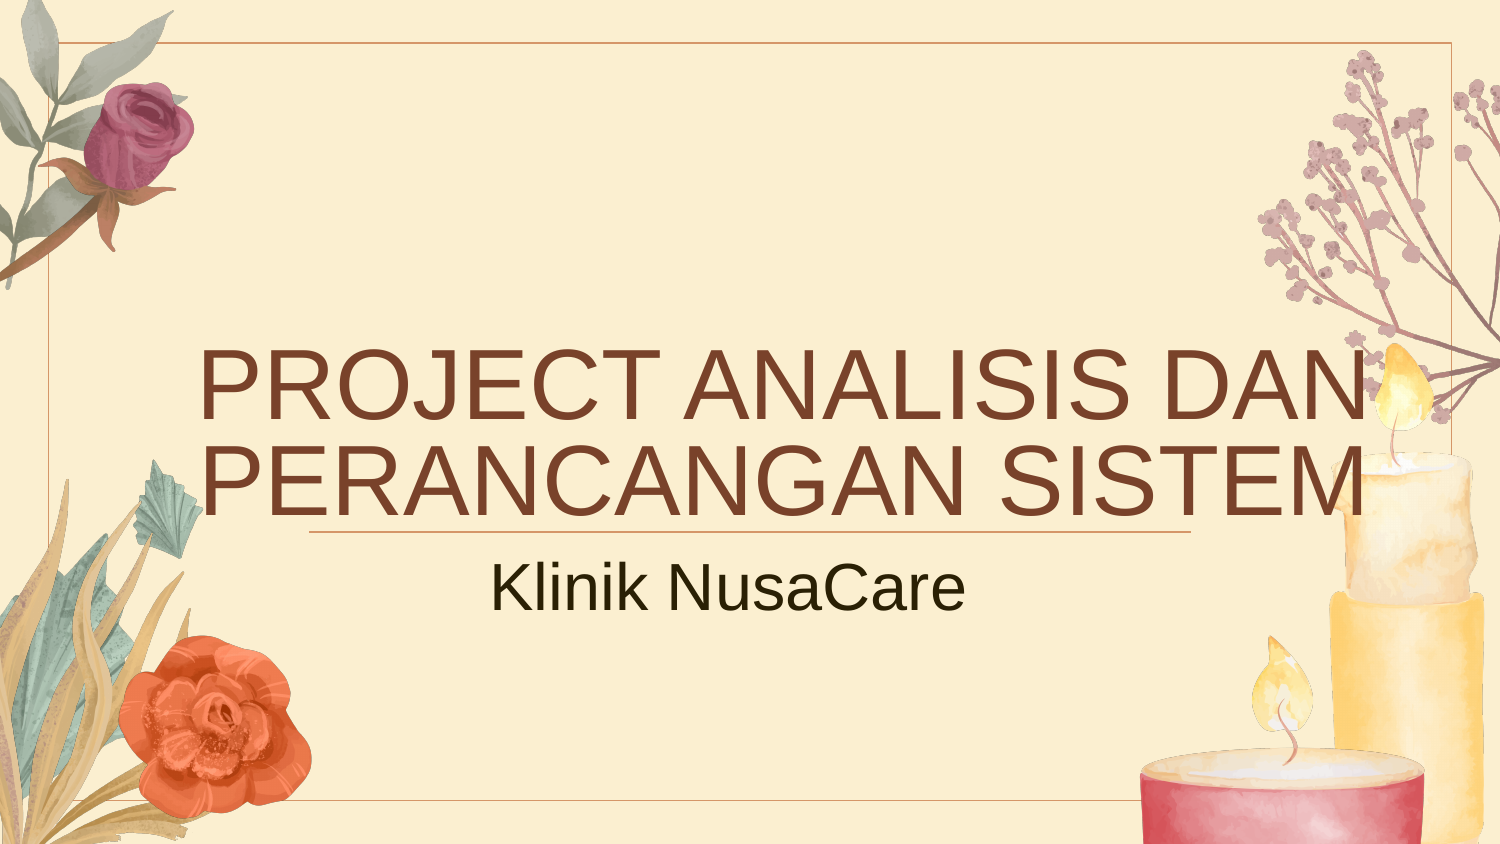

PROJECT ANALISIS DAN PERANCANGAN SISTEM
# Klinik NusaCare